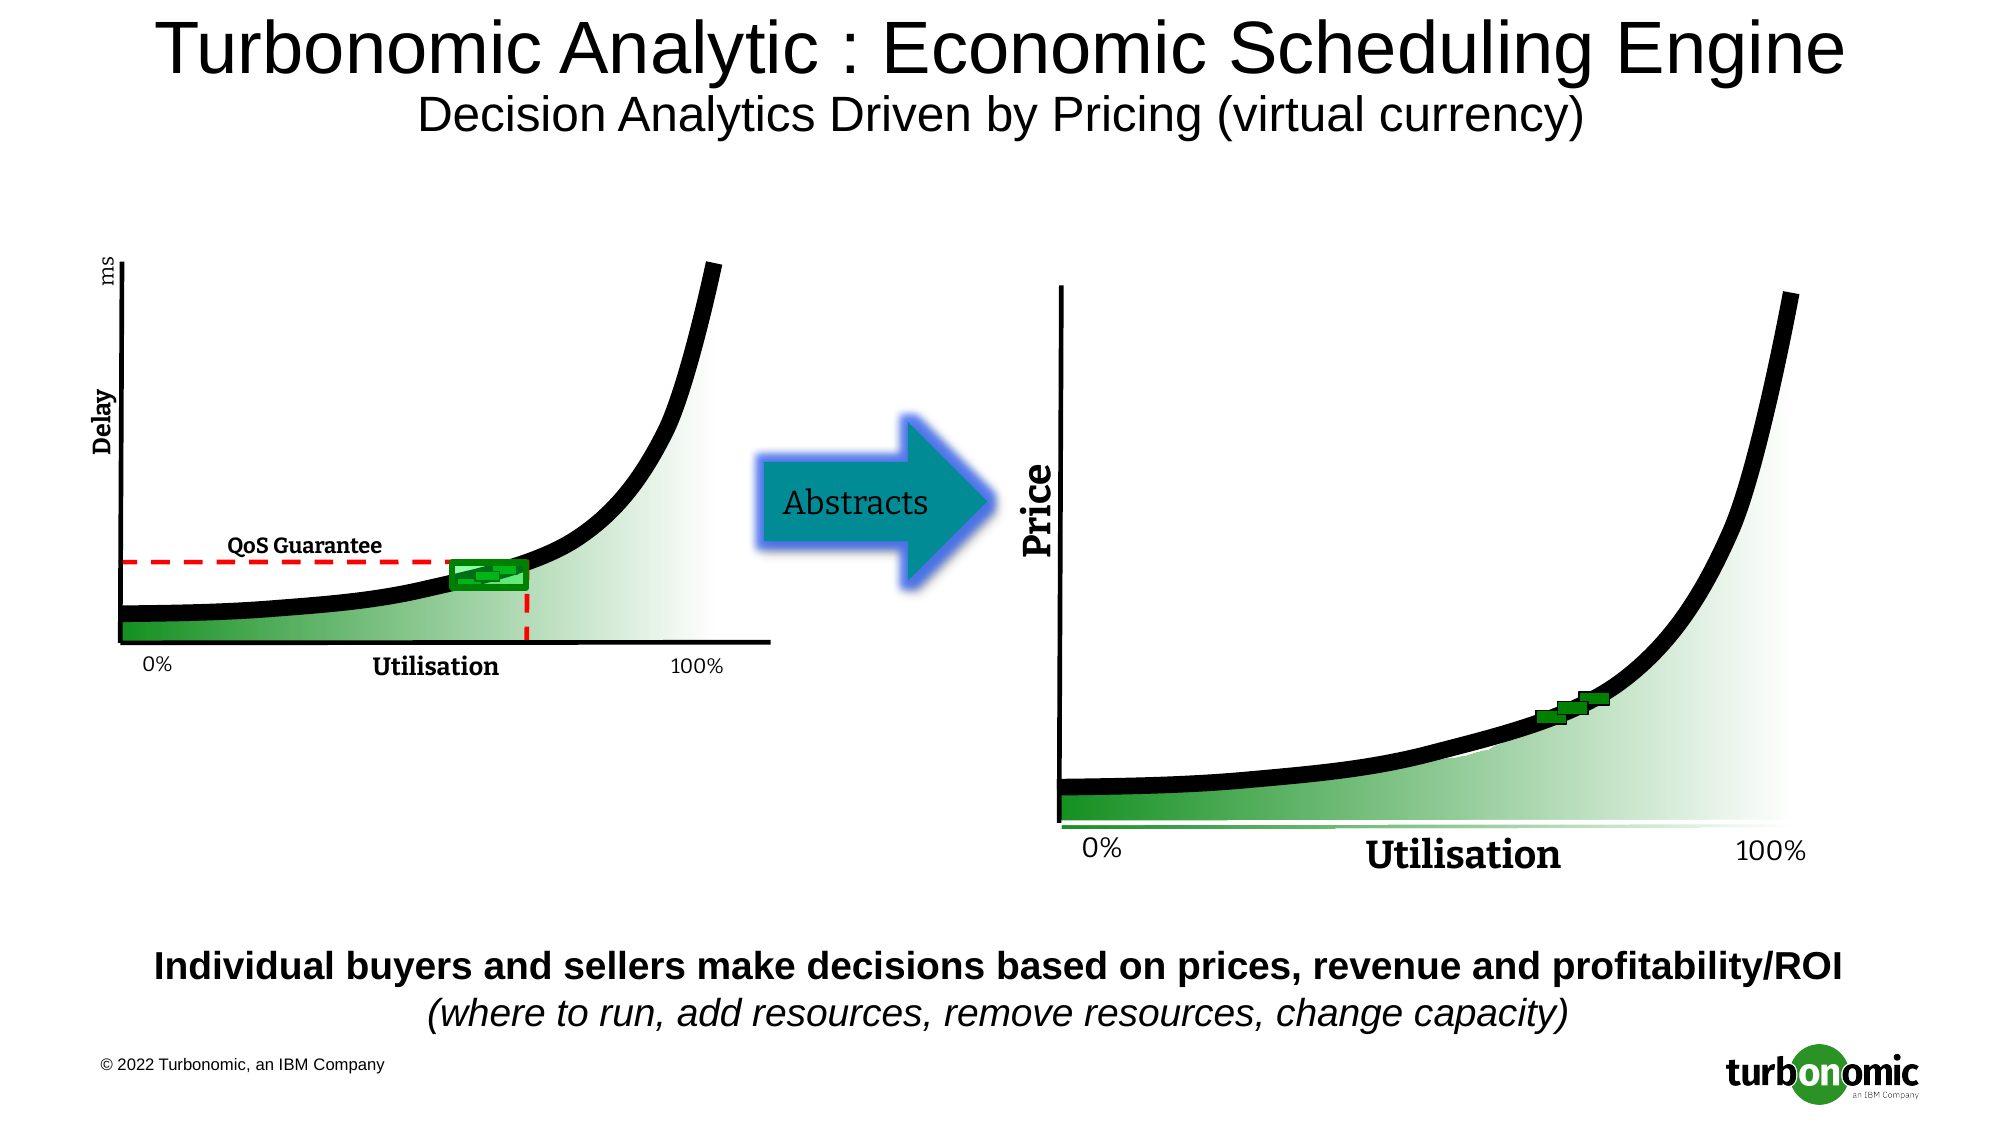

Turbonomic Analytic : Economic Scheduling Engine
Decision Analytics Driven by Pricing (virtual currency)
ms
Delay
0%
Utilisation
100%

Price
0%
Utilisation
100%

Abstracts
QoS Guarantee

Individual buyers and sellers make decisions based on prices, revenue and profitability/ROI
(where to run, add resources, remove resources, change capacity)